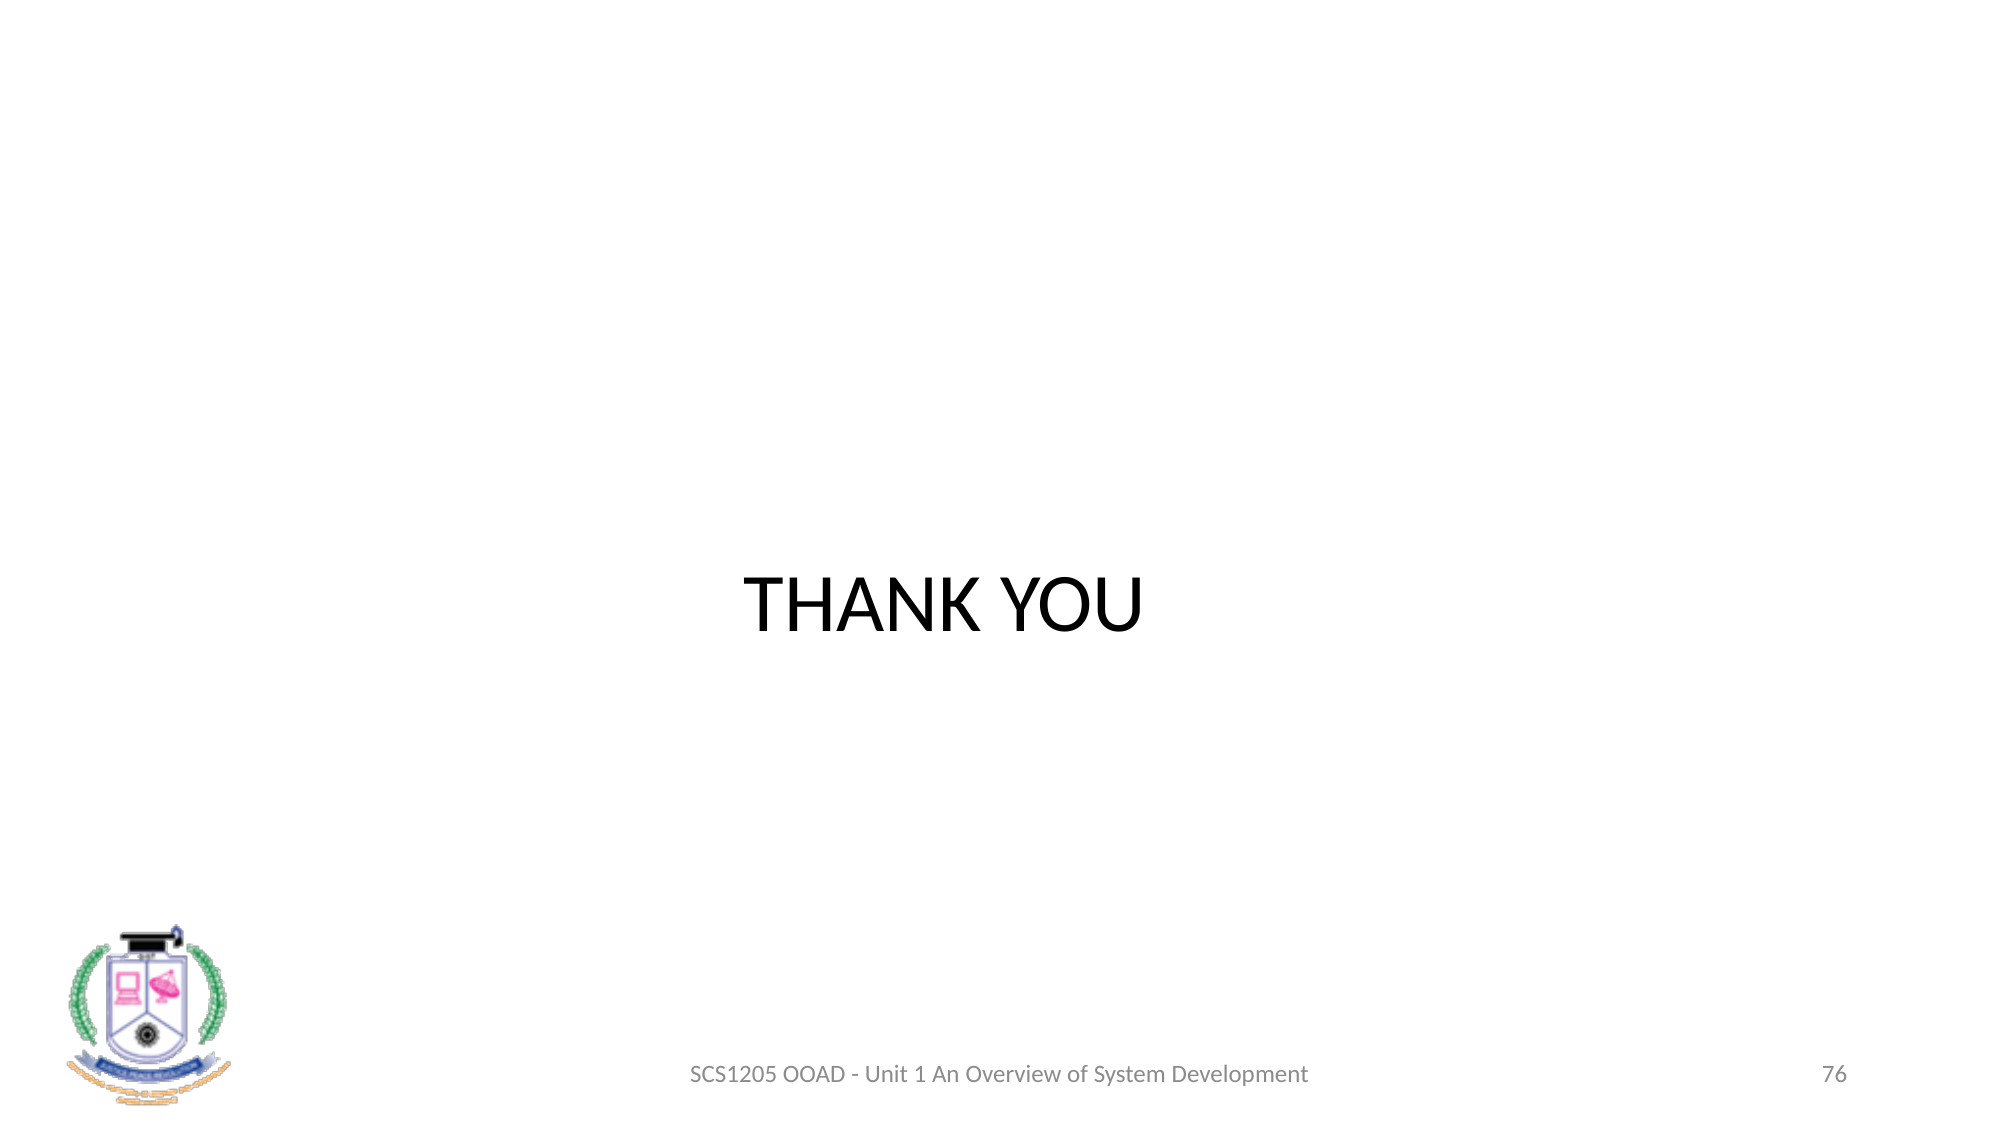

THANK YOU
SCS1205 OOAD - Unit 1 An Overview of System Development
76